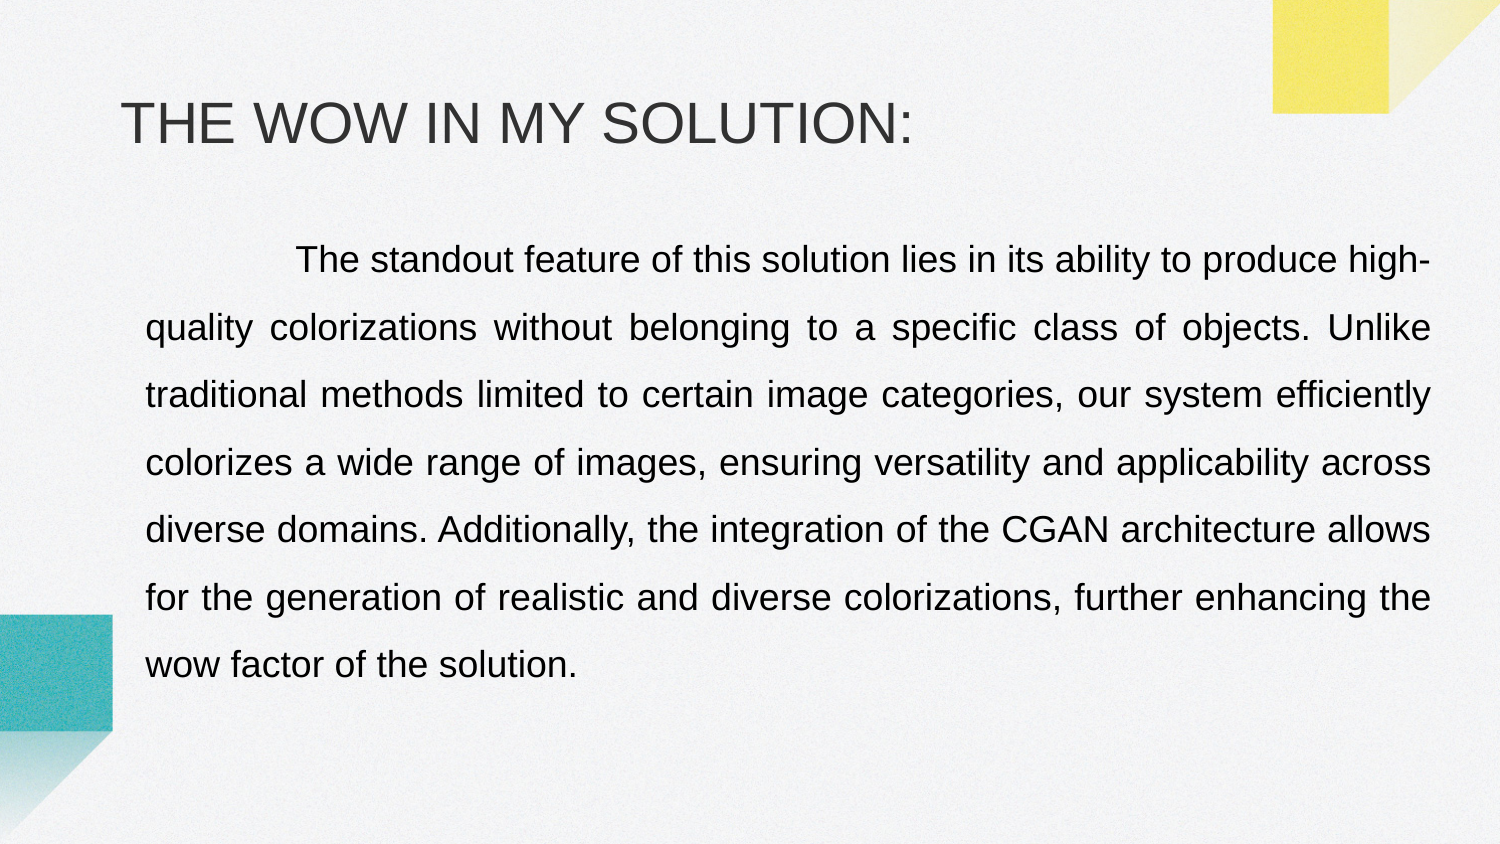

# THE WOW IN MY SOLUTION:
	The standout feature of this solution lies in its ability to produce high-quality colorizations without belonging to a specific class of objects. Unlike traditional methods limited to certain image categories, our system efficiently colorizes a wide range of images, ensuring versatility and applicability across diverse domains. Additionally, the integration of the CGAN architecture allows for the generation of realistic and diverse colorizations, further enhancing the wow factor of the solution.